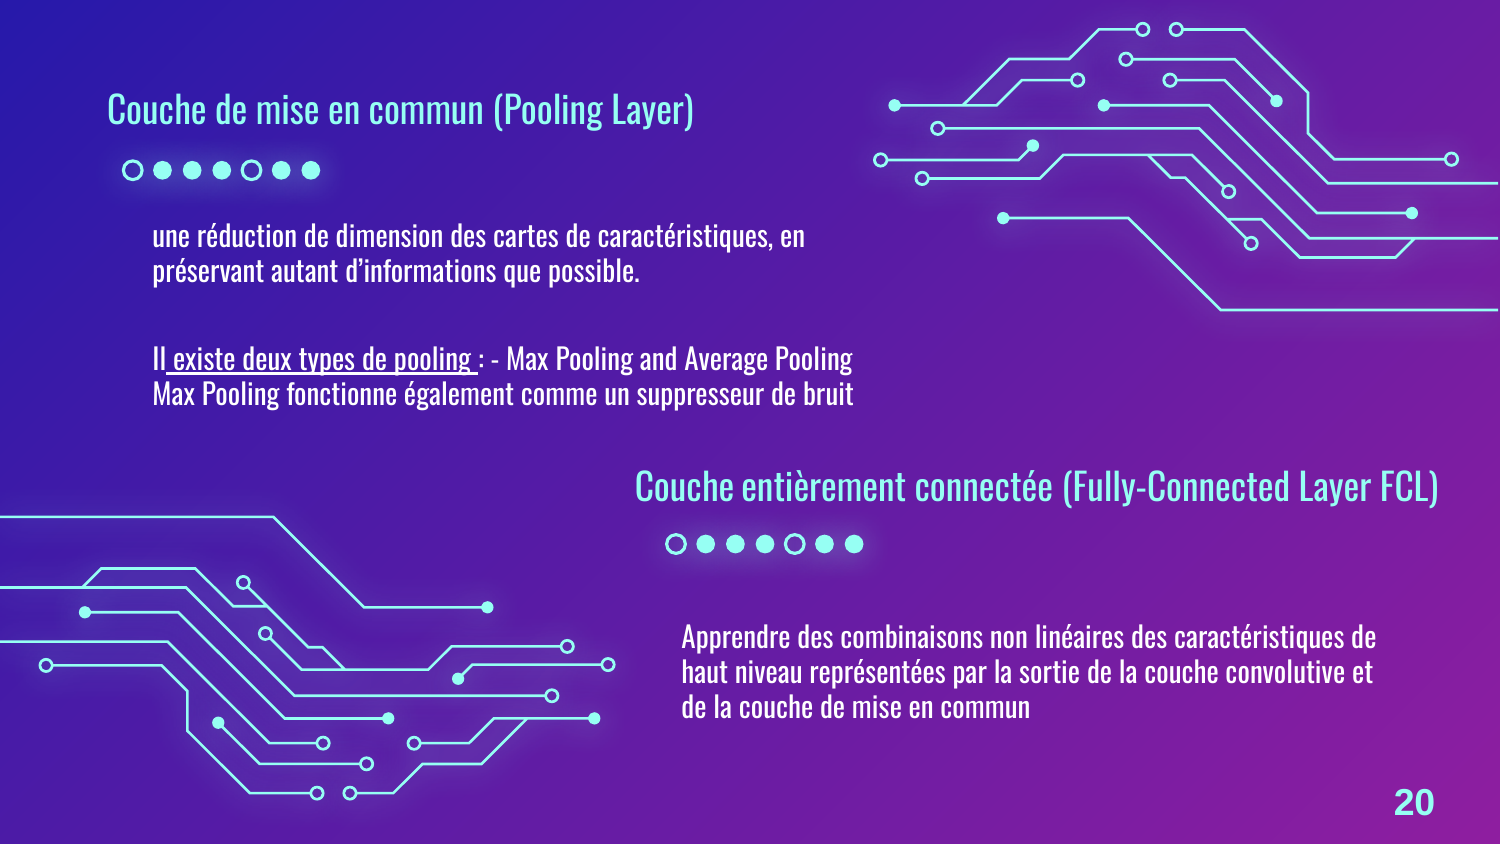

Couche de mise en commun (Pooling Layer)
une réduction de dimension des cartes de caractéristiques, en préservant autant d’informations que possible.
Il existe deux types de pooling : - Max Pooling and Average Pooling Max Pooling fonctionne également comme un suppresseur de bruit
Couche entièrement connectée (Fully-Connected Layer FCL)

Apprendre des combinaisons non linéaires des caractéristiques de haut niveau représentées par la sortie de la couche convolutive et de la couche de mise en commun
20